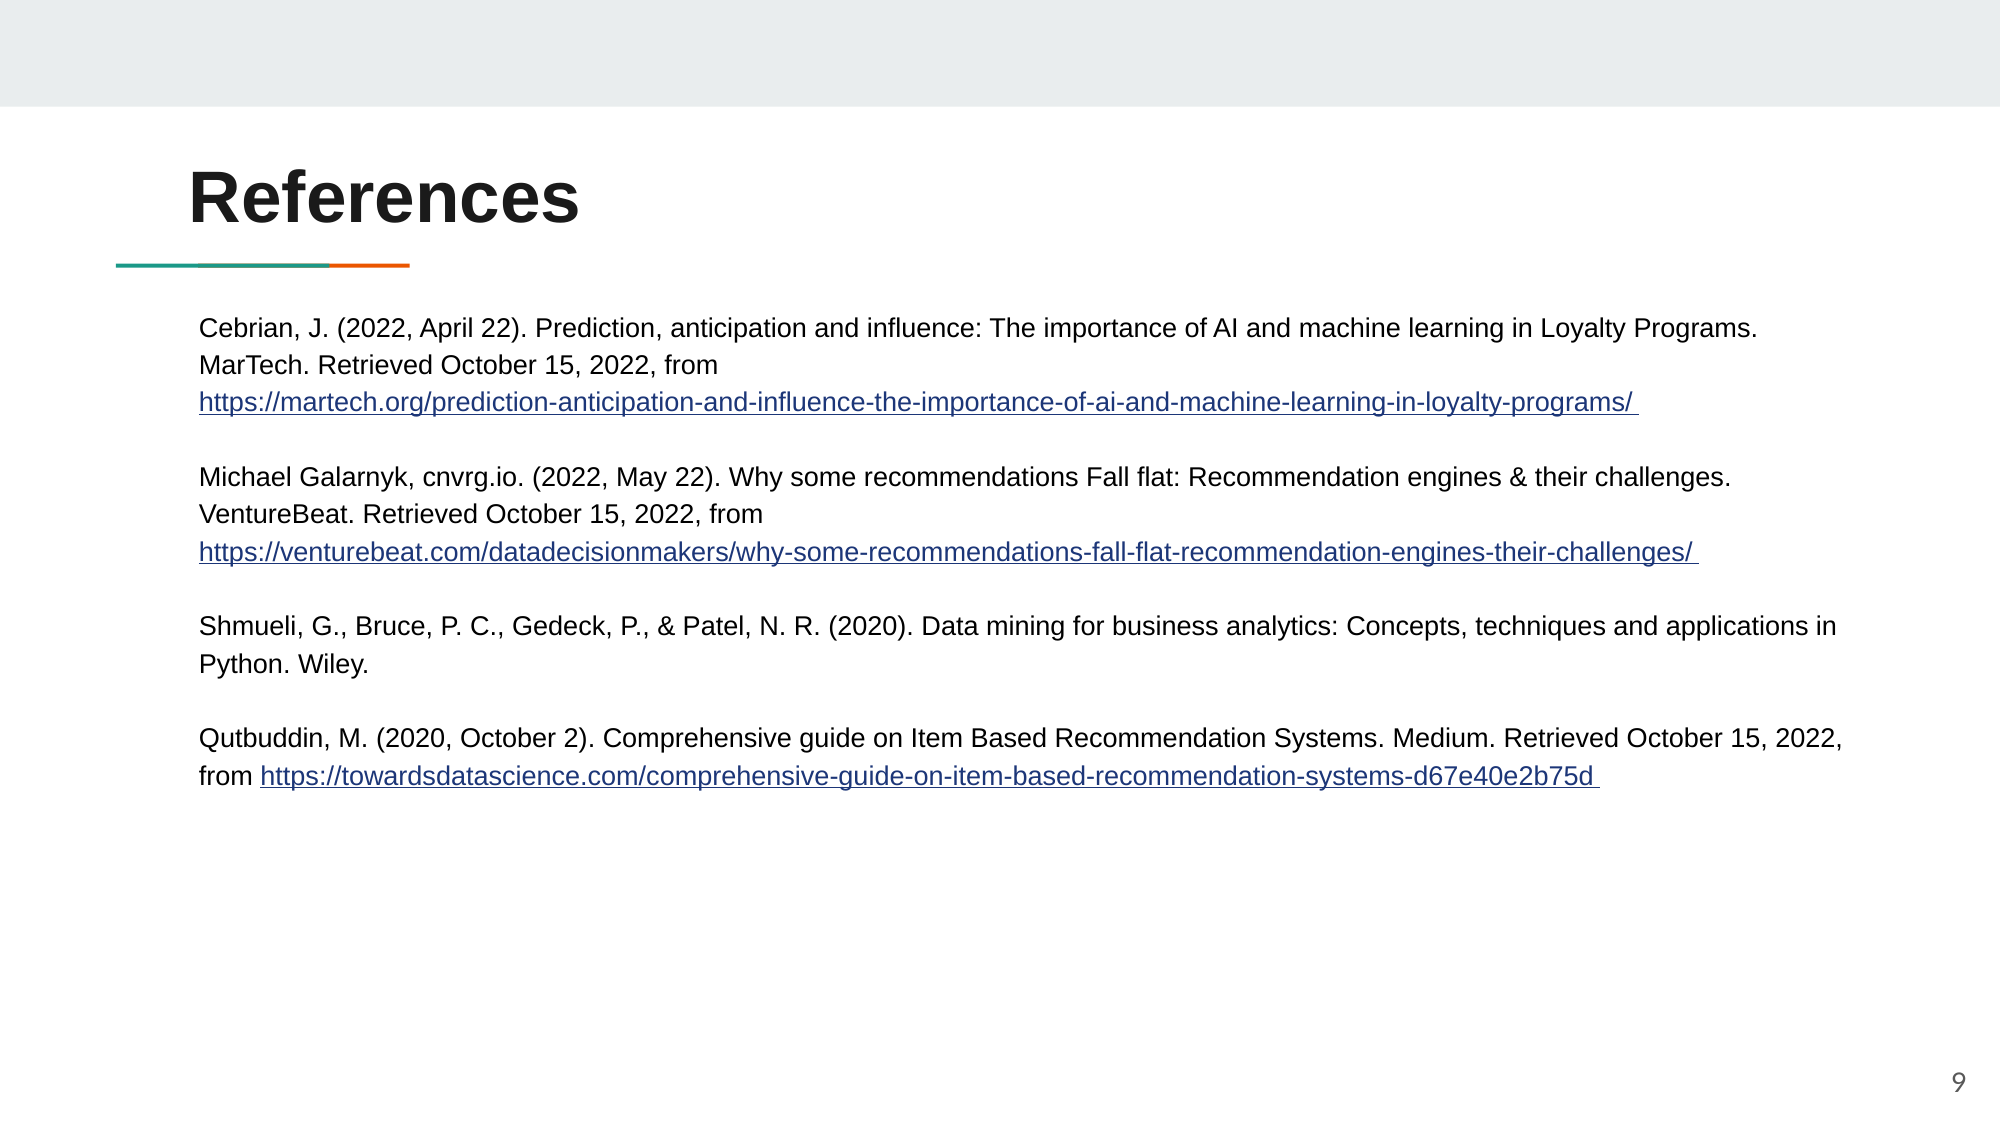

# References
Cebrian, J. (2022, April 22). Prediction, anticipation and influence: The importance of AI and machine learning in Loyalty Programs. MarTech. Retrieved October 15, 2022, from https://martech.org/prediction-anticipation-and-influence-the-importance-of-ai-and-machine-learning-in-loyalty-programs/

Michael Galarnyk, cnvrg.io. (2022, May 22). Why some recommendations Fall flat: Recommendation engines & their challenges. VentureBeat. Retrieved October 15, 2022, from https://venturebeat.com/datadecisionmakers/why-some-recommendations-fall-flat-recommendation-engines-their-challenges/

Shmueli, G., Bruce, P. C., Gedeck, P., & Patel, N. R. (2020). Data mining for business analytics: Concepts, techniques and applications in Python. Wiley.

Qutbuddin, M. (2020, October 2). Comprehensive guide on Item Based Recommendation Systems. Medium. Retrieved October 15, 2022, from https://towardsdatascience.com/comprehensive-guide-on-item-based-recommendation-systems-d67e40e2b75d

9
9